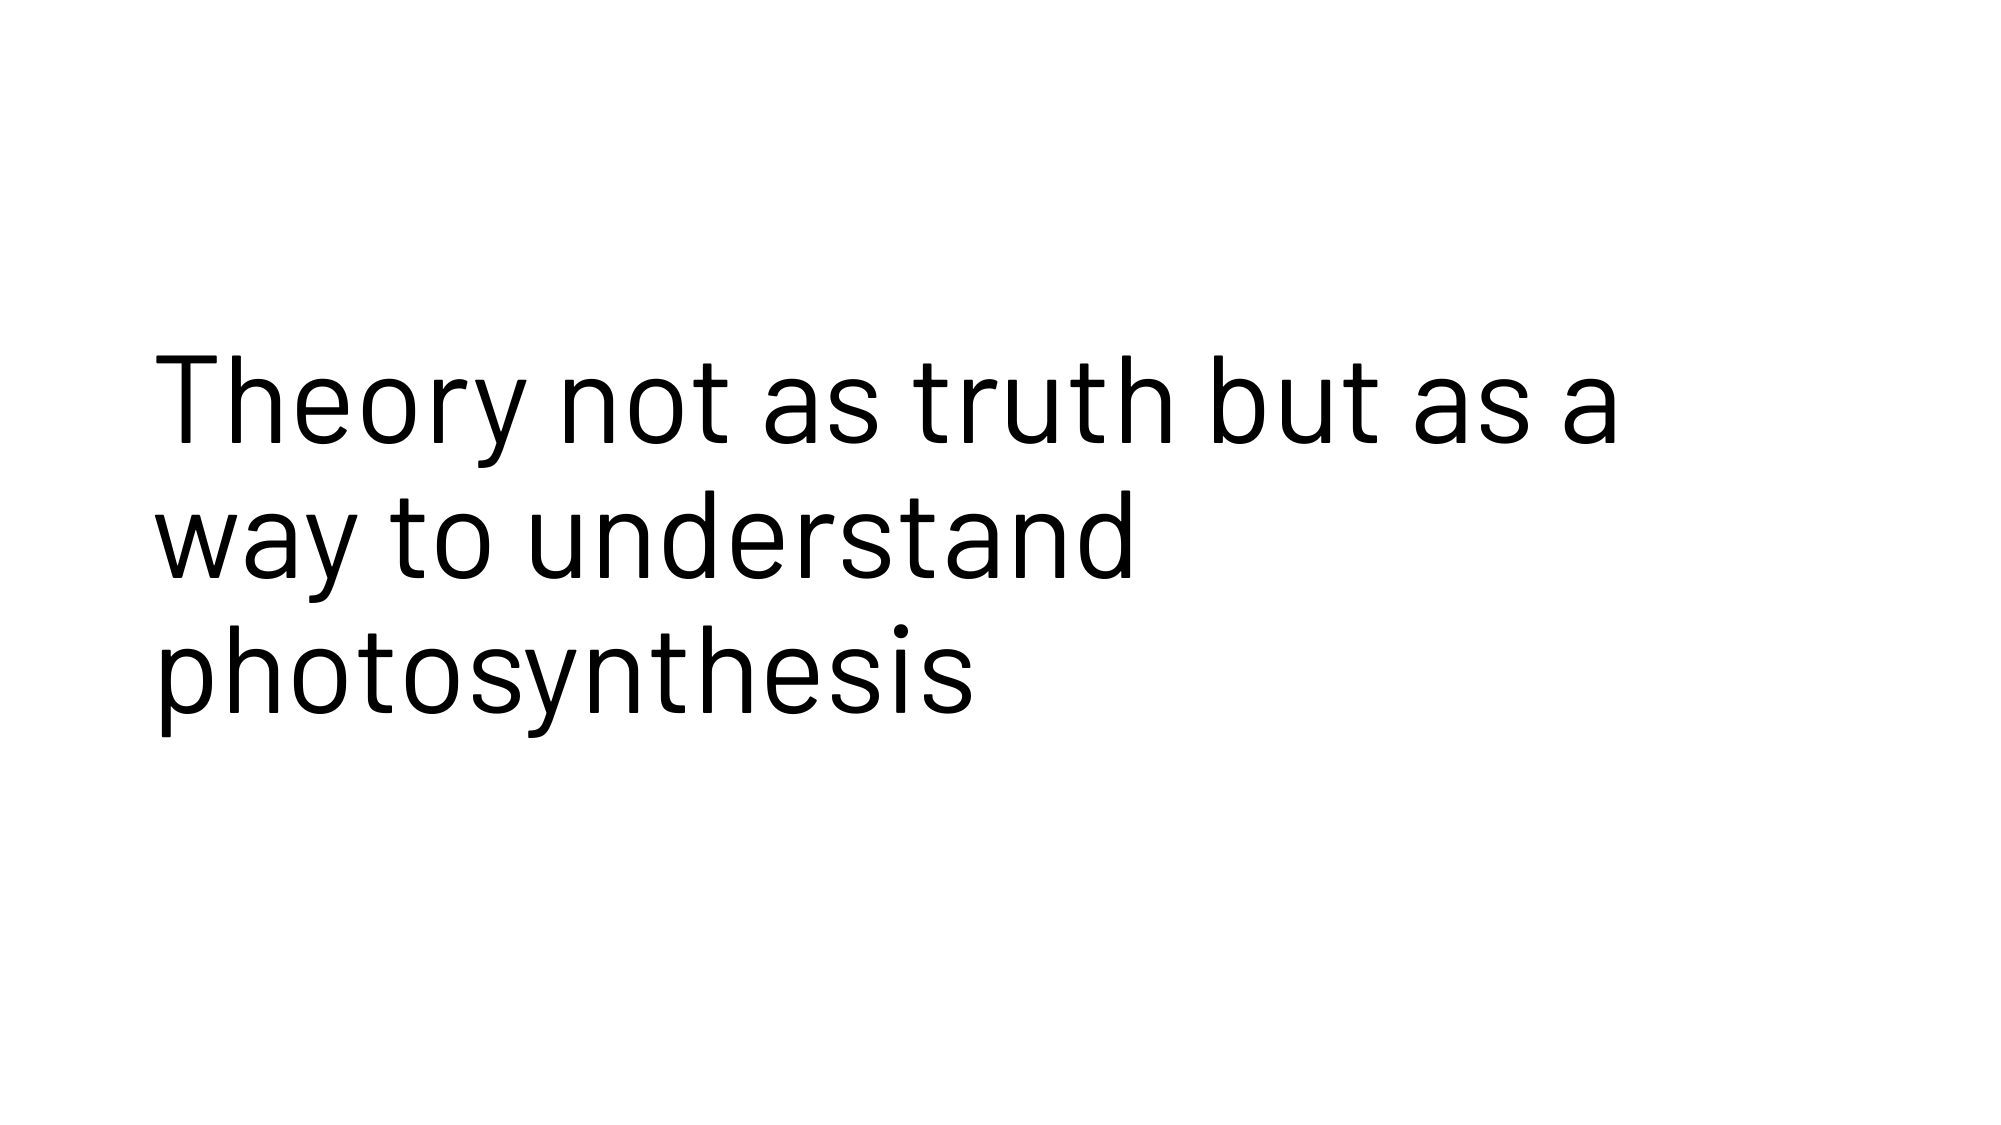

# Theory not as truth but as a way to understand photosynthesis